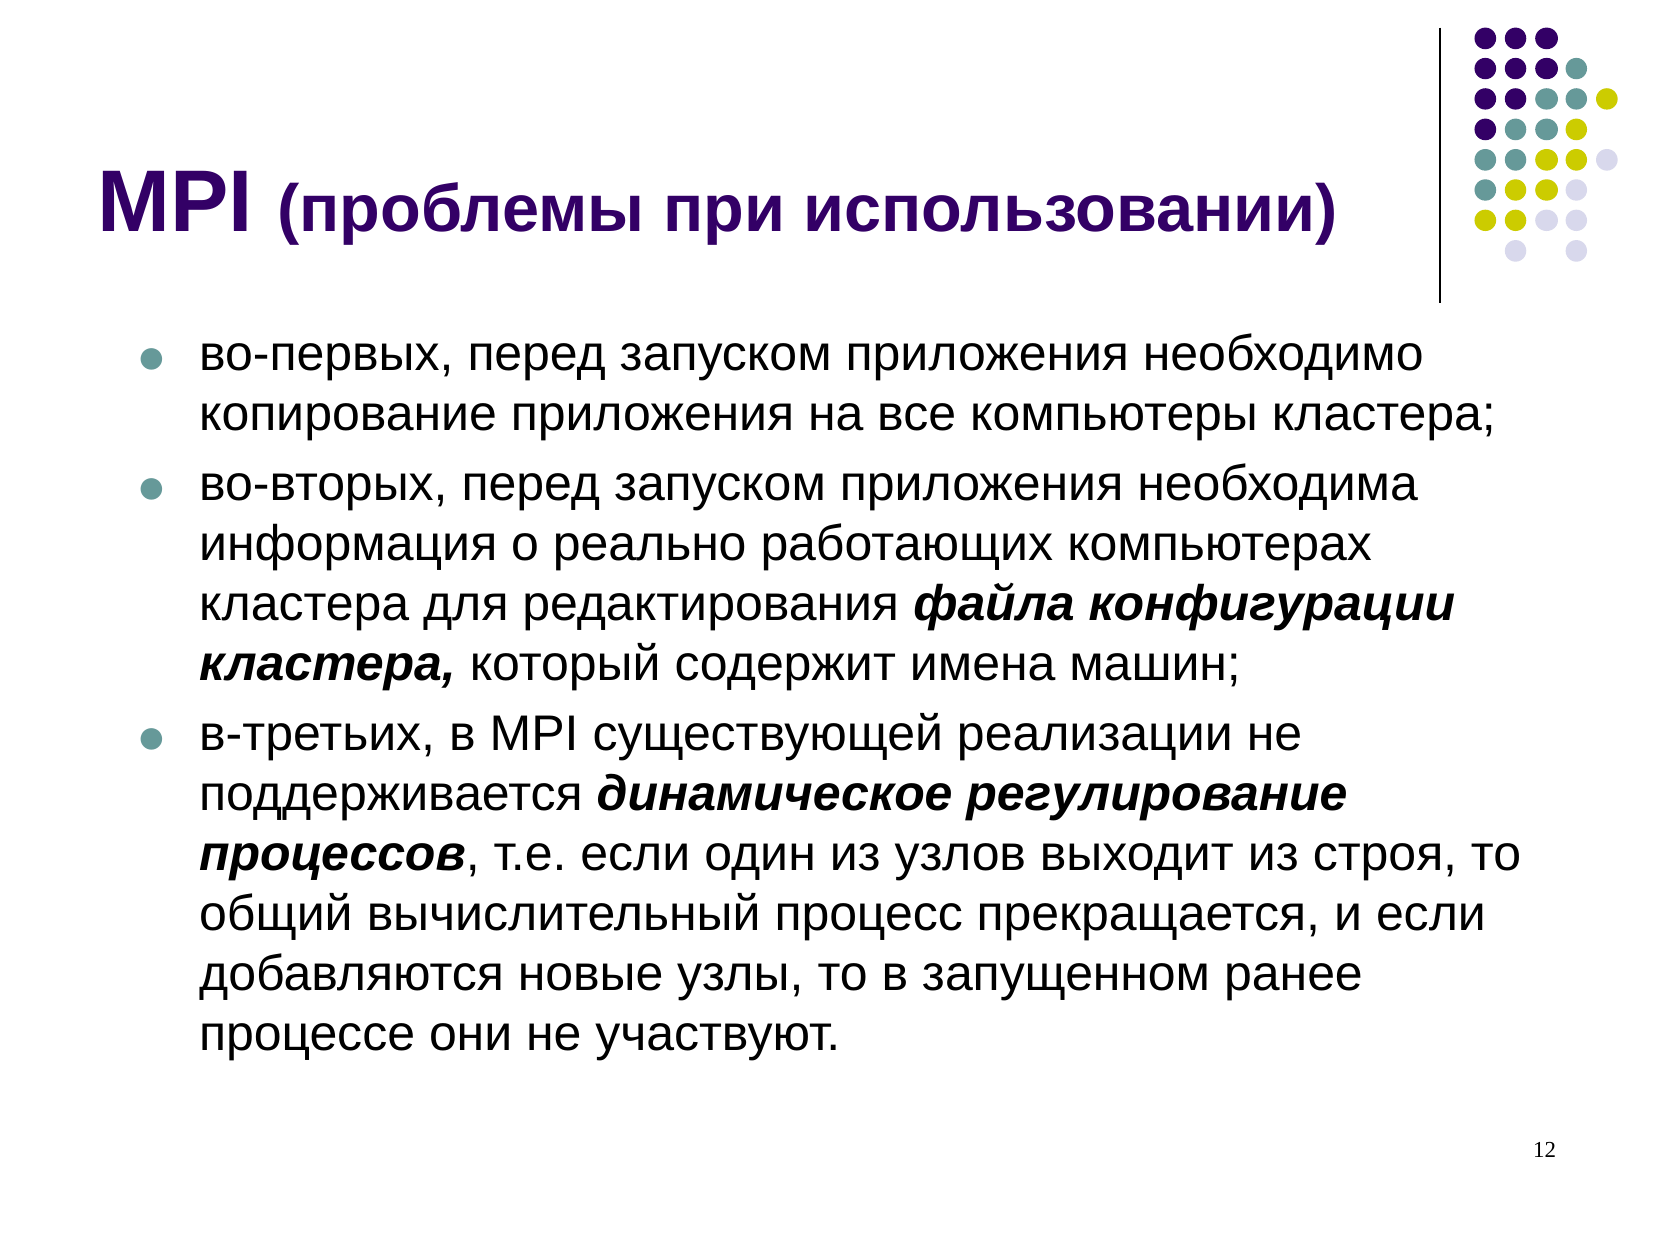

# MPI (проблемы при использовании)
во-первых, перед запуском приложения необходимо копирование приложения на все компьютеры кластера;
во-вторых, перед запуском приложения необходима информация о реально работающих компьютерах кластера для редактирования файла конфигурации кластера, который содержит имена машин;
в-третьих, в MPI существующей реализации не поддерживается динамическое регулирование процессов, т.е. если один из узлов выходит из строя, то общий вычислительный процесс прекращается, и если добавляются новые узлы, то в запущенном ранее процессе они не участвуют.
12